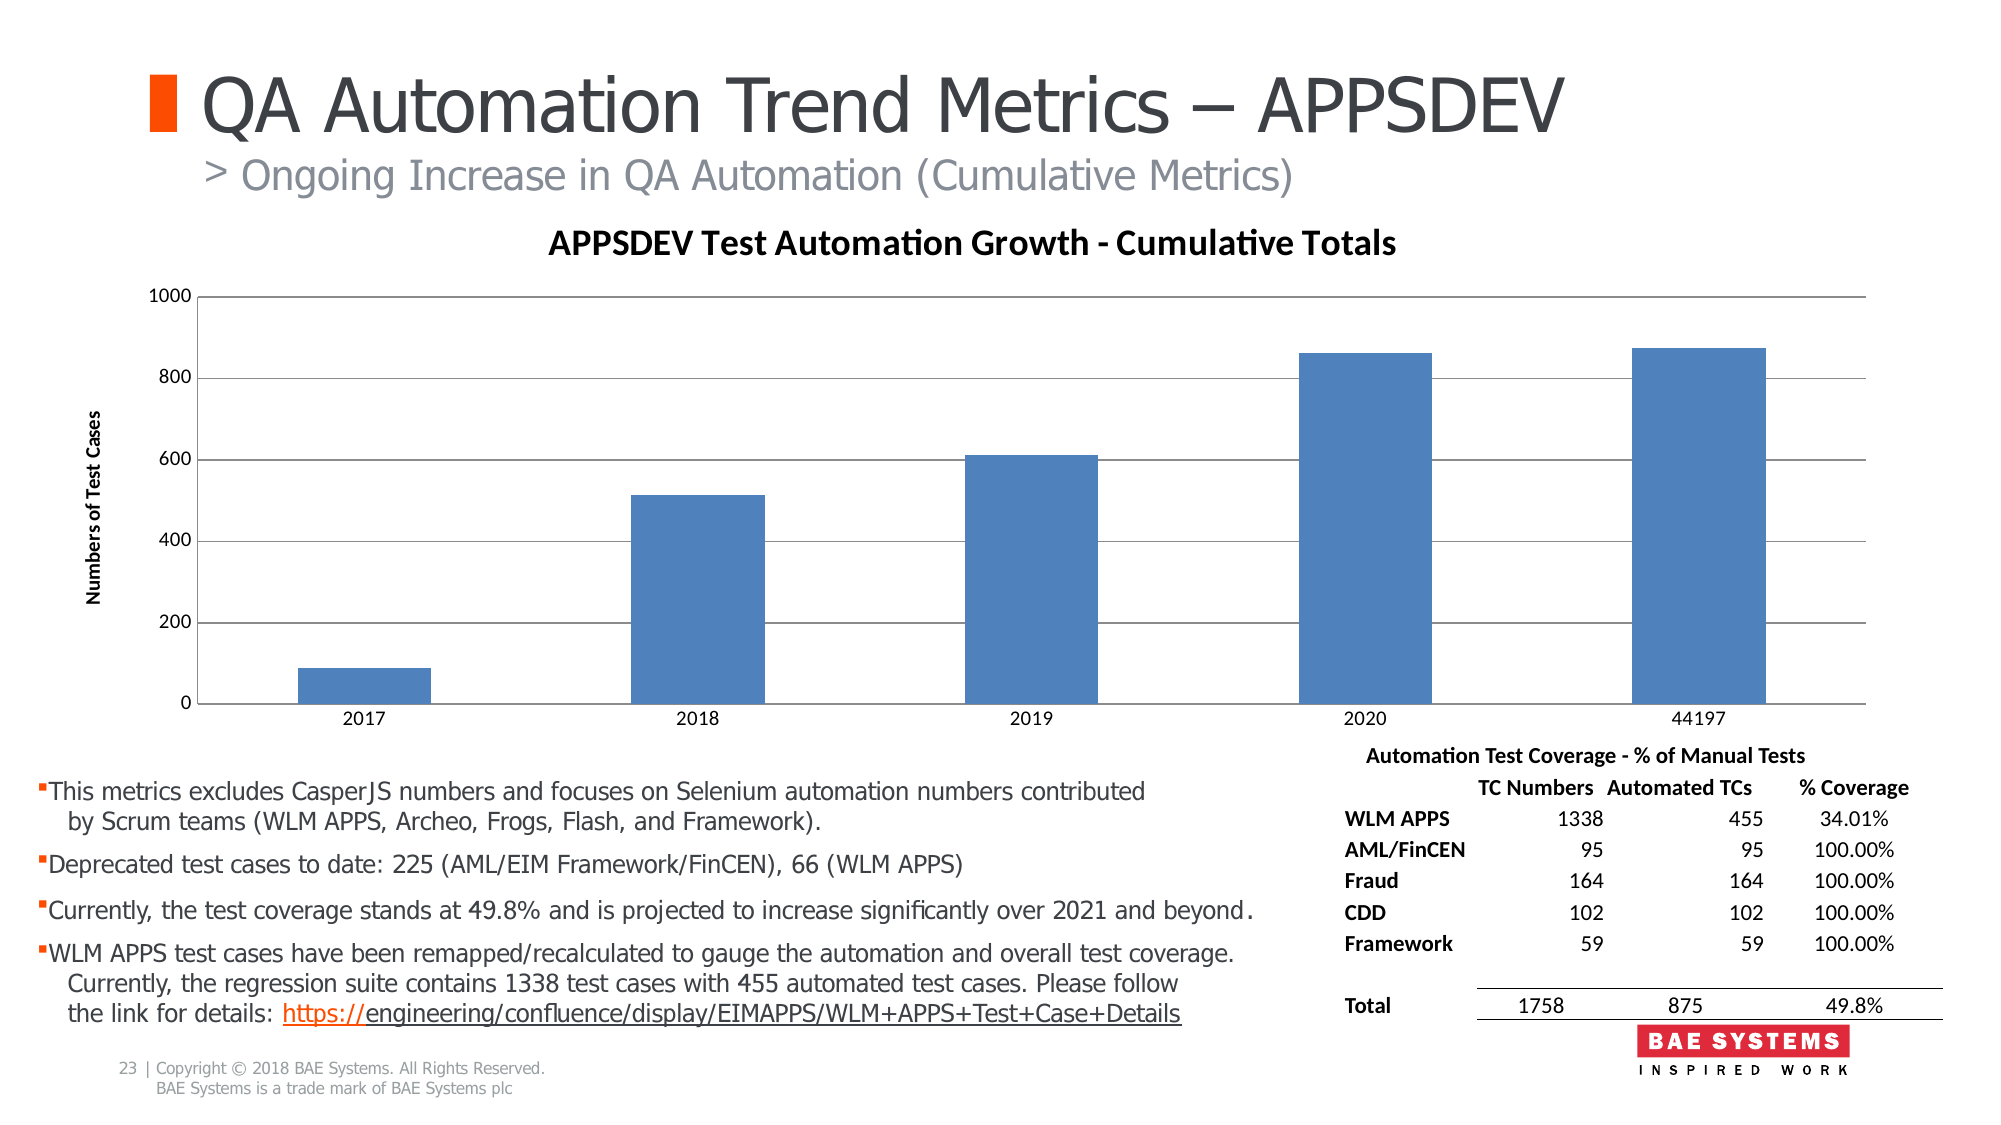

# QA Automation Trend Metrics – APPSDEV
Ongoing Increase in QA Automation (Cumulative Metrics)

### Chart: APPSDEV Test Automation Growth - Cumulative Totals

| Category | Total no. of Test Cases |
|---|---|
| 2017 | 90.0 |
| 2018 | 515.0 |
| 2019 | 611.0 |
| 2020 | 862.0 |
| 44197 | 875.0 |
| Automation Test Coverage - % of Manual Tests |  |  |  |
| --- | --- | --- | --- |
|  | TC Numbers | Automated TCs | % Coverage |
| WLM APPS | 1338 | 455 | 34.01% |
| AML/FinCEN | 95 | 95 | 100.00% |
| Fraud | 164 | 164 | 100.00% |
| CDD | 102 | 102 | 100.00% |
| Framework | 59 | 59 | 100.00% |
|  |  |  |  |
| Total | 1758 | 875 | 49.8% |
This metrics excludes CasperJS numbers and focuses on Selenium automation numbers contributed
    by Scrum teams (WLM APPS, Archeo, Frogs, Flash, and Framework).
Deprecated test cases to date: 225 (AML/EIM Framework/FinCEN), 66 (WLM APPS)
Currently, the test coverage stands at 49.8% and is projected to increase significantly over 2021 and beyond.
WLM APPS test cases have been remapped/recalculated to gauge the automation and overall test coverage.
    Currently, the regression suite contains 1338 test cases with 455 automated test cases. Please follow
    the link for details: https://engineering/confluence/display/EIMAPPS/WLM+APPS+Test+Case+Details